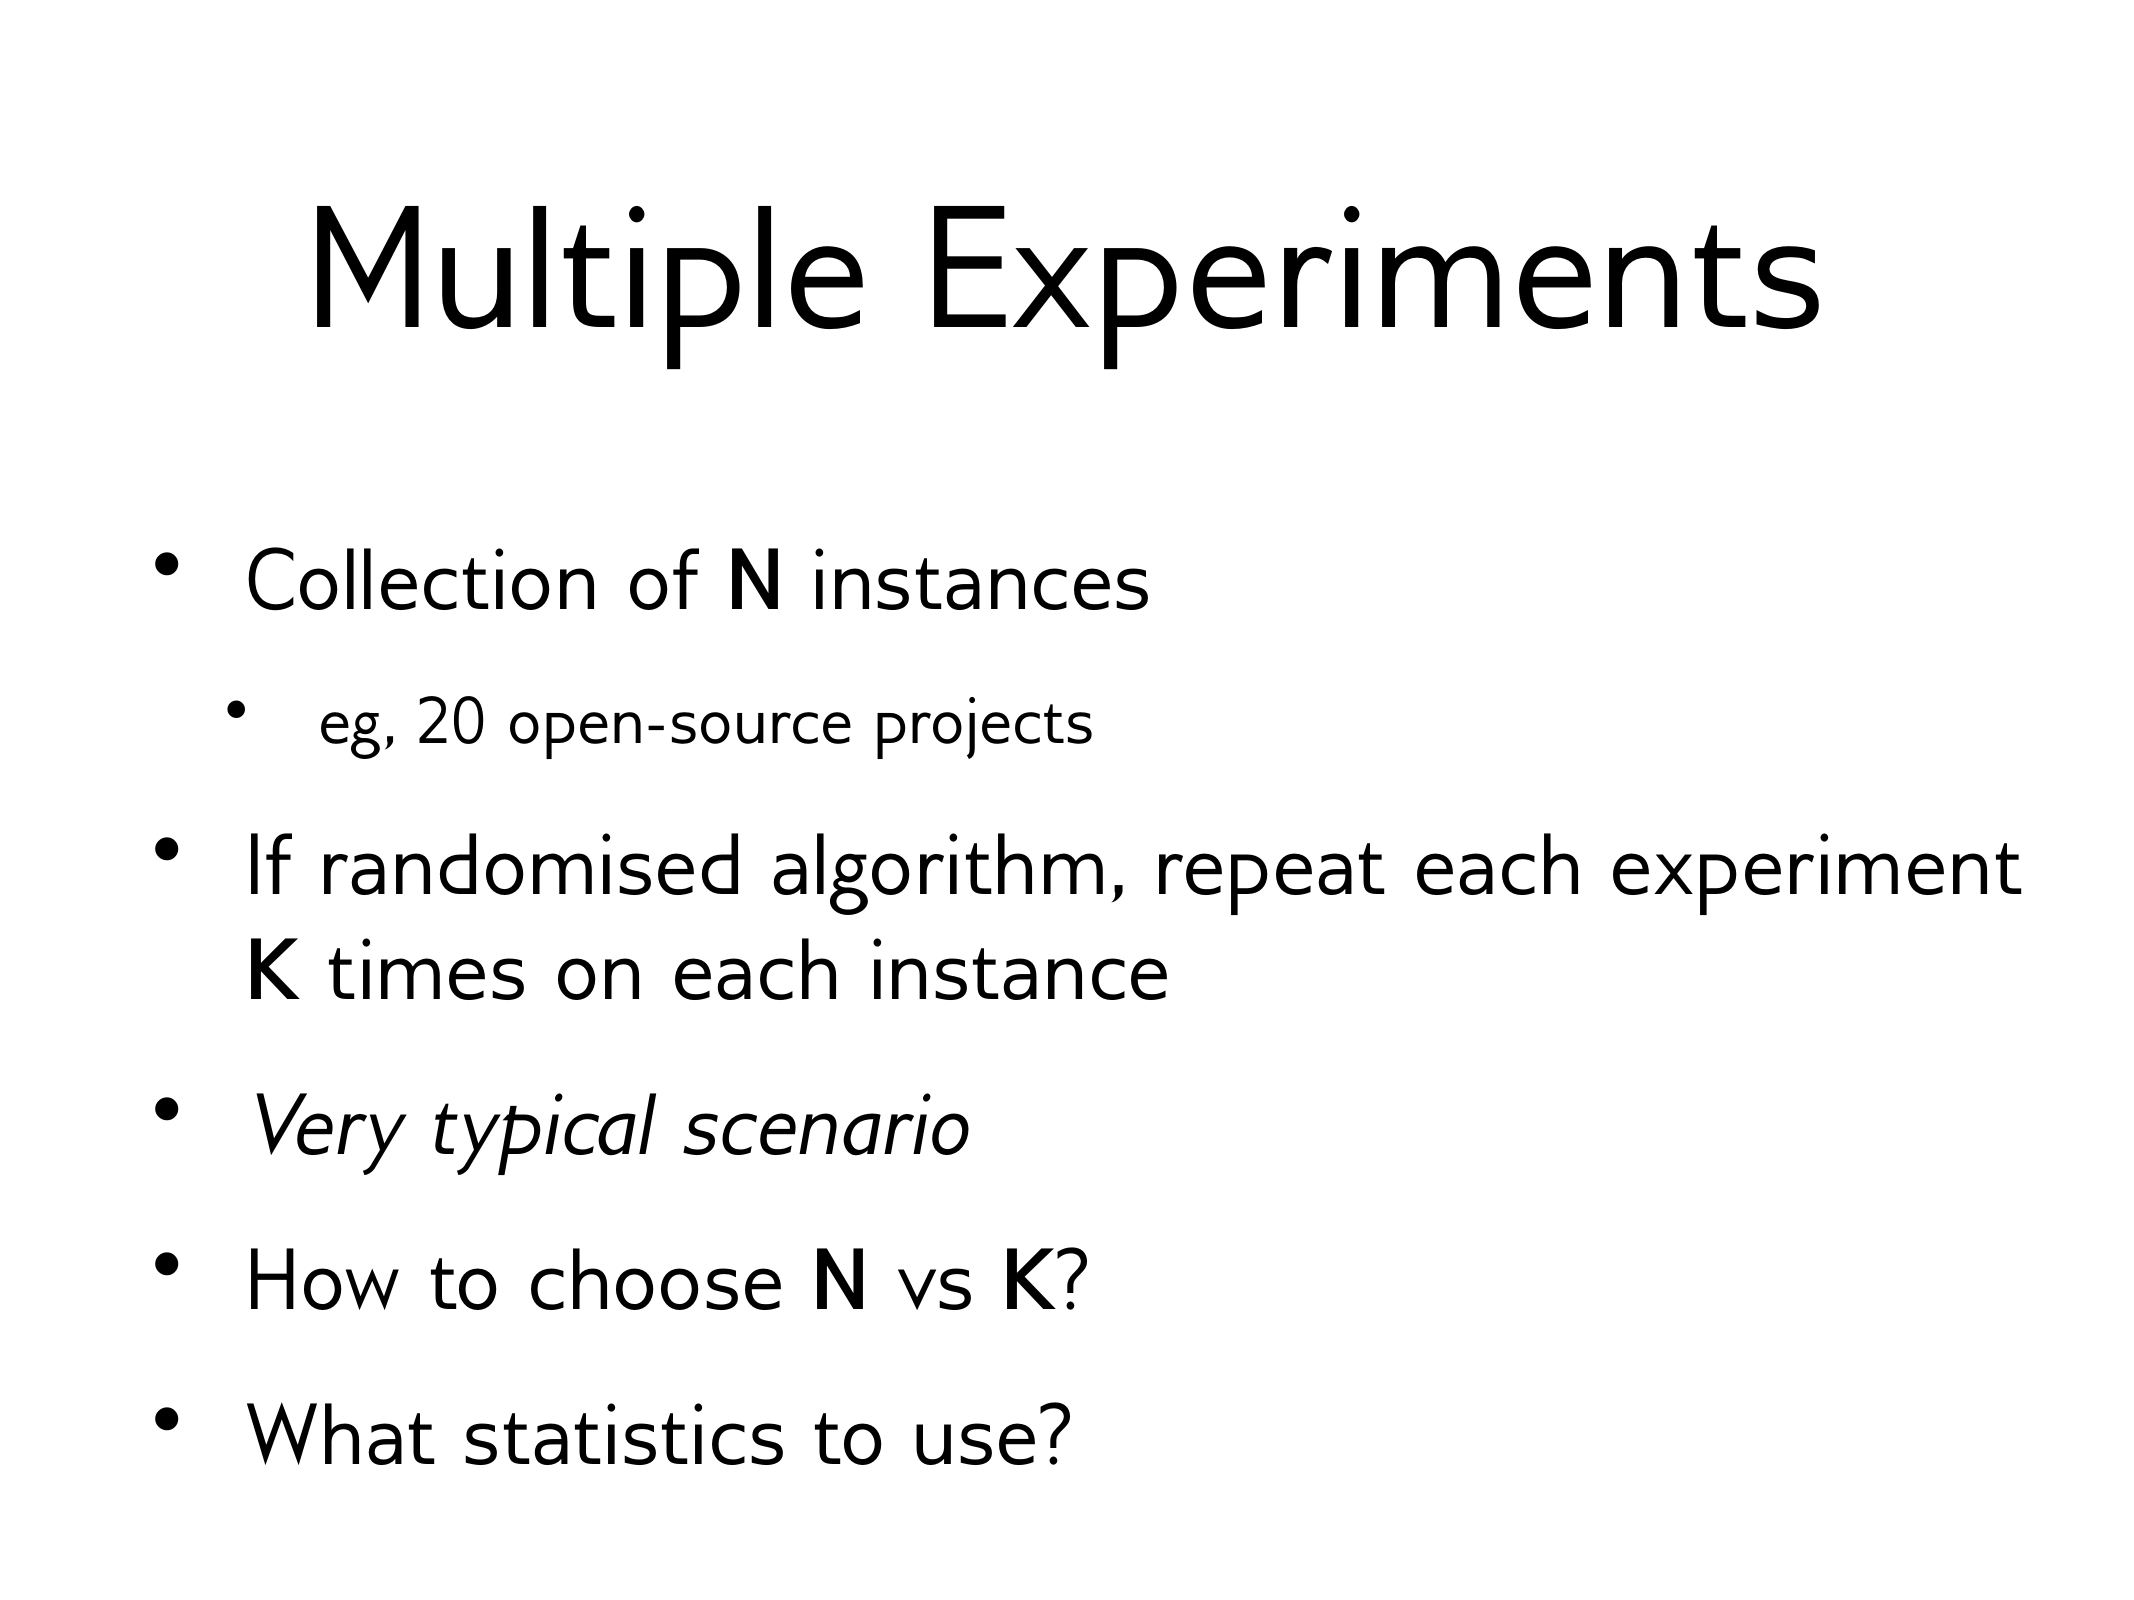

# Multiple Experiments
Collection of N instances
eg, 20 open-source projects
If randomised algorithm, repeat each experiment K times on each instance
Very typical scenario
How to choose N vs K?
What statistics to use?